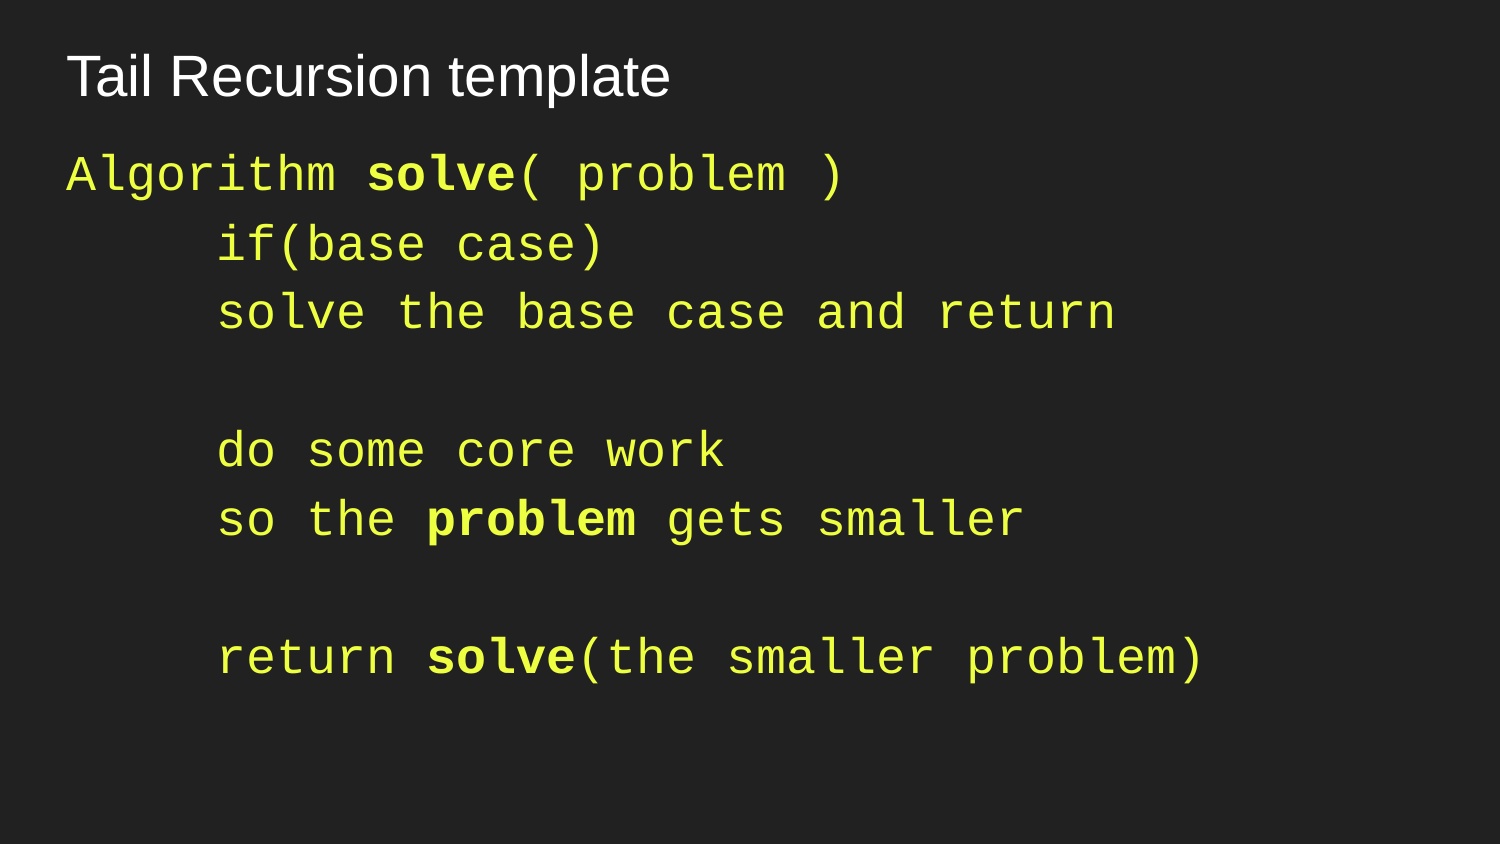

# Tail Recursion template
Algorithm solve( problem )
	if(base case)
solve the base case and return

	do some core work
so the problem gets smaller

	return solve(the smaller problem)